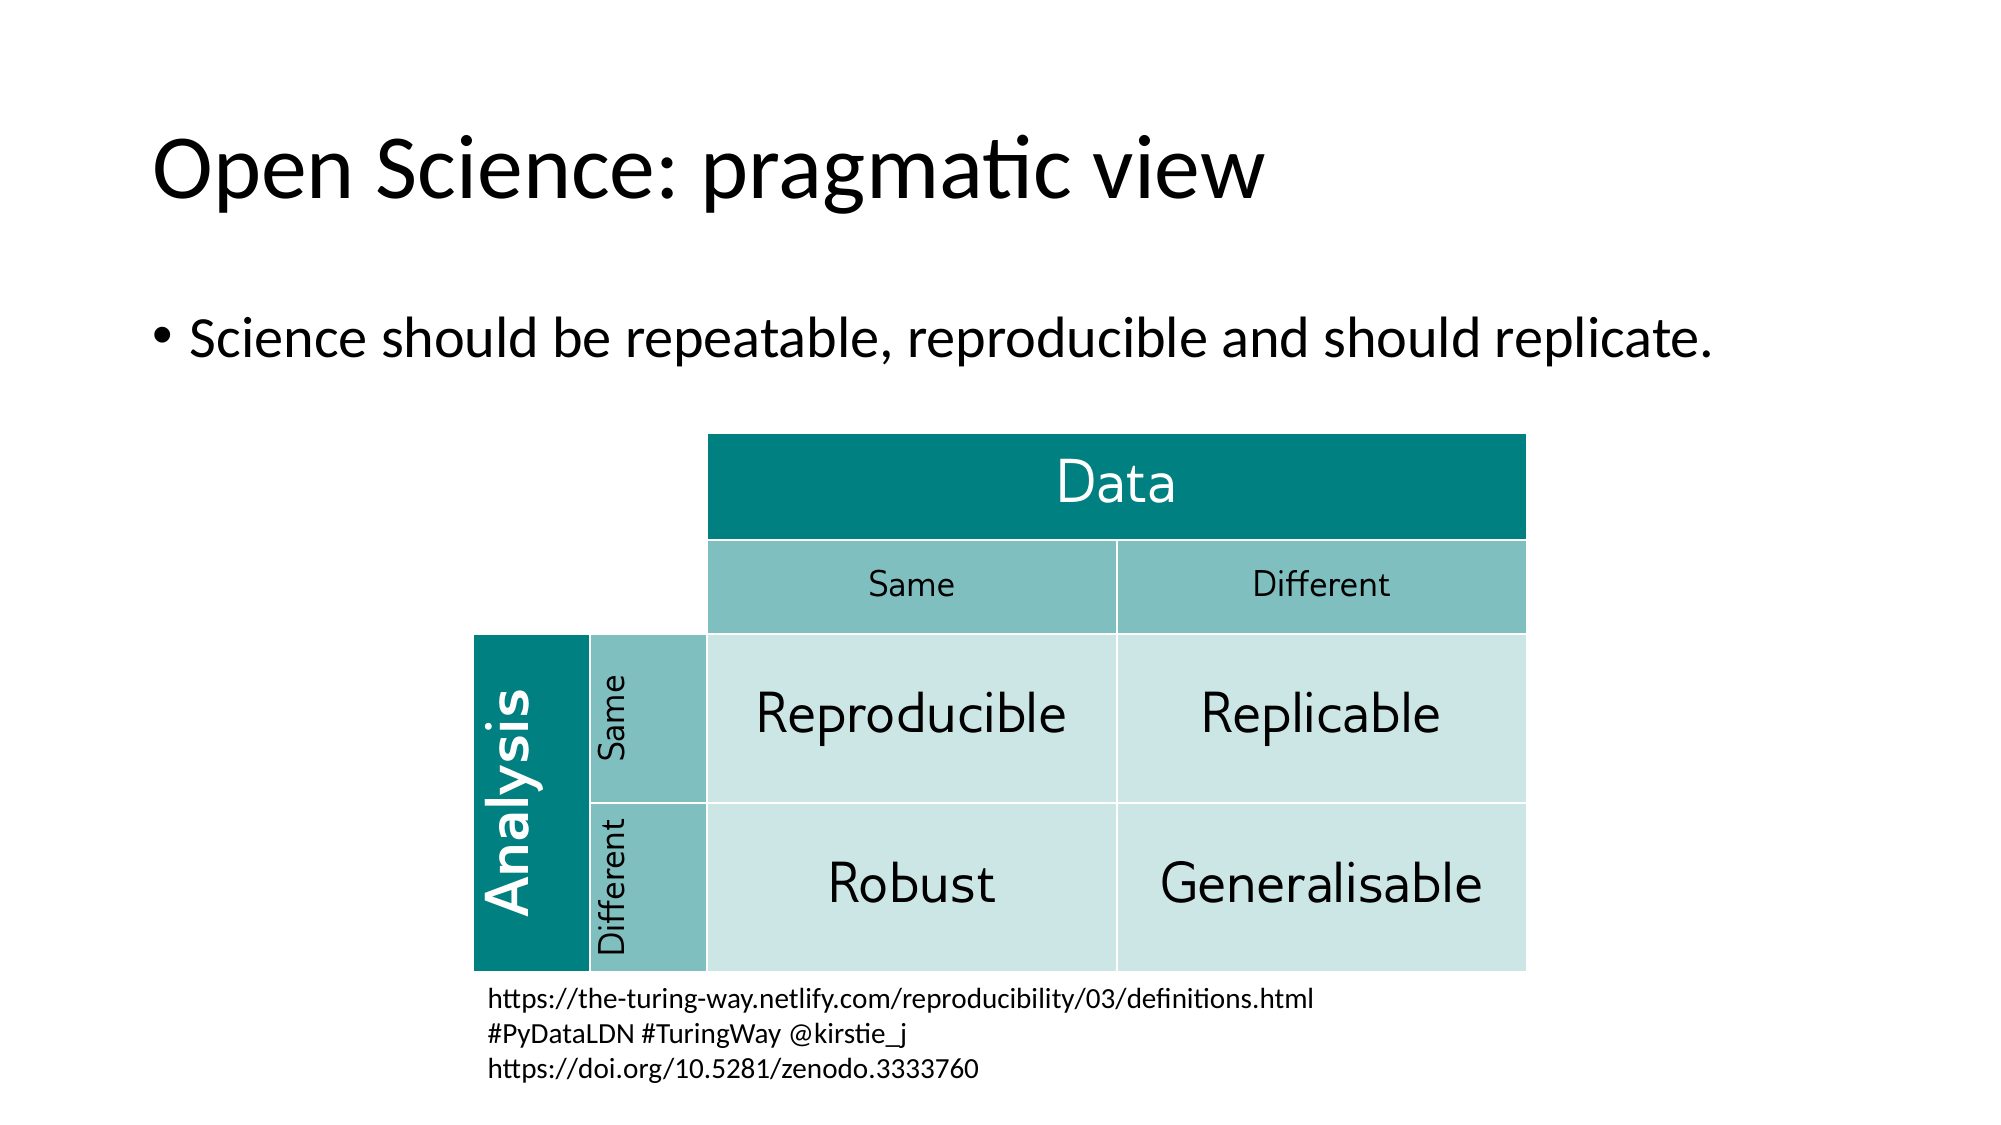

# Open Science: pragmatic view
Science should be repeatable, reproducible and should replicate.

|  |  | Data |  |
| --- | --- | --- | --- |
|  |  | Same | Different |
| Analysis | Same | Reproducible | Replicable |
|  | Different | Robust | Generalisable |
https://the-turing-way.netlify.com/reproducibility/03/definitions.html
#PyDataLDN #TuringWay @kirstie_j
https://doi.org/10.5281/zenodo.3333760